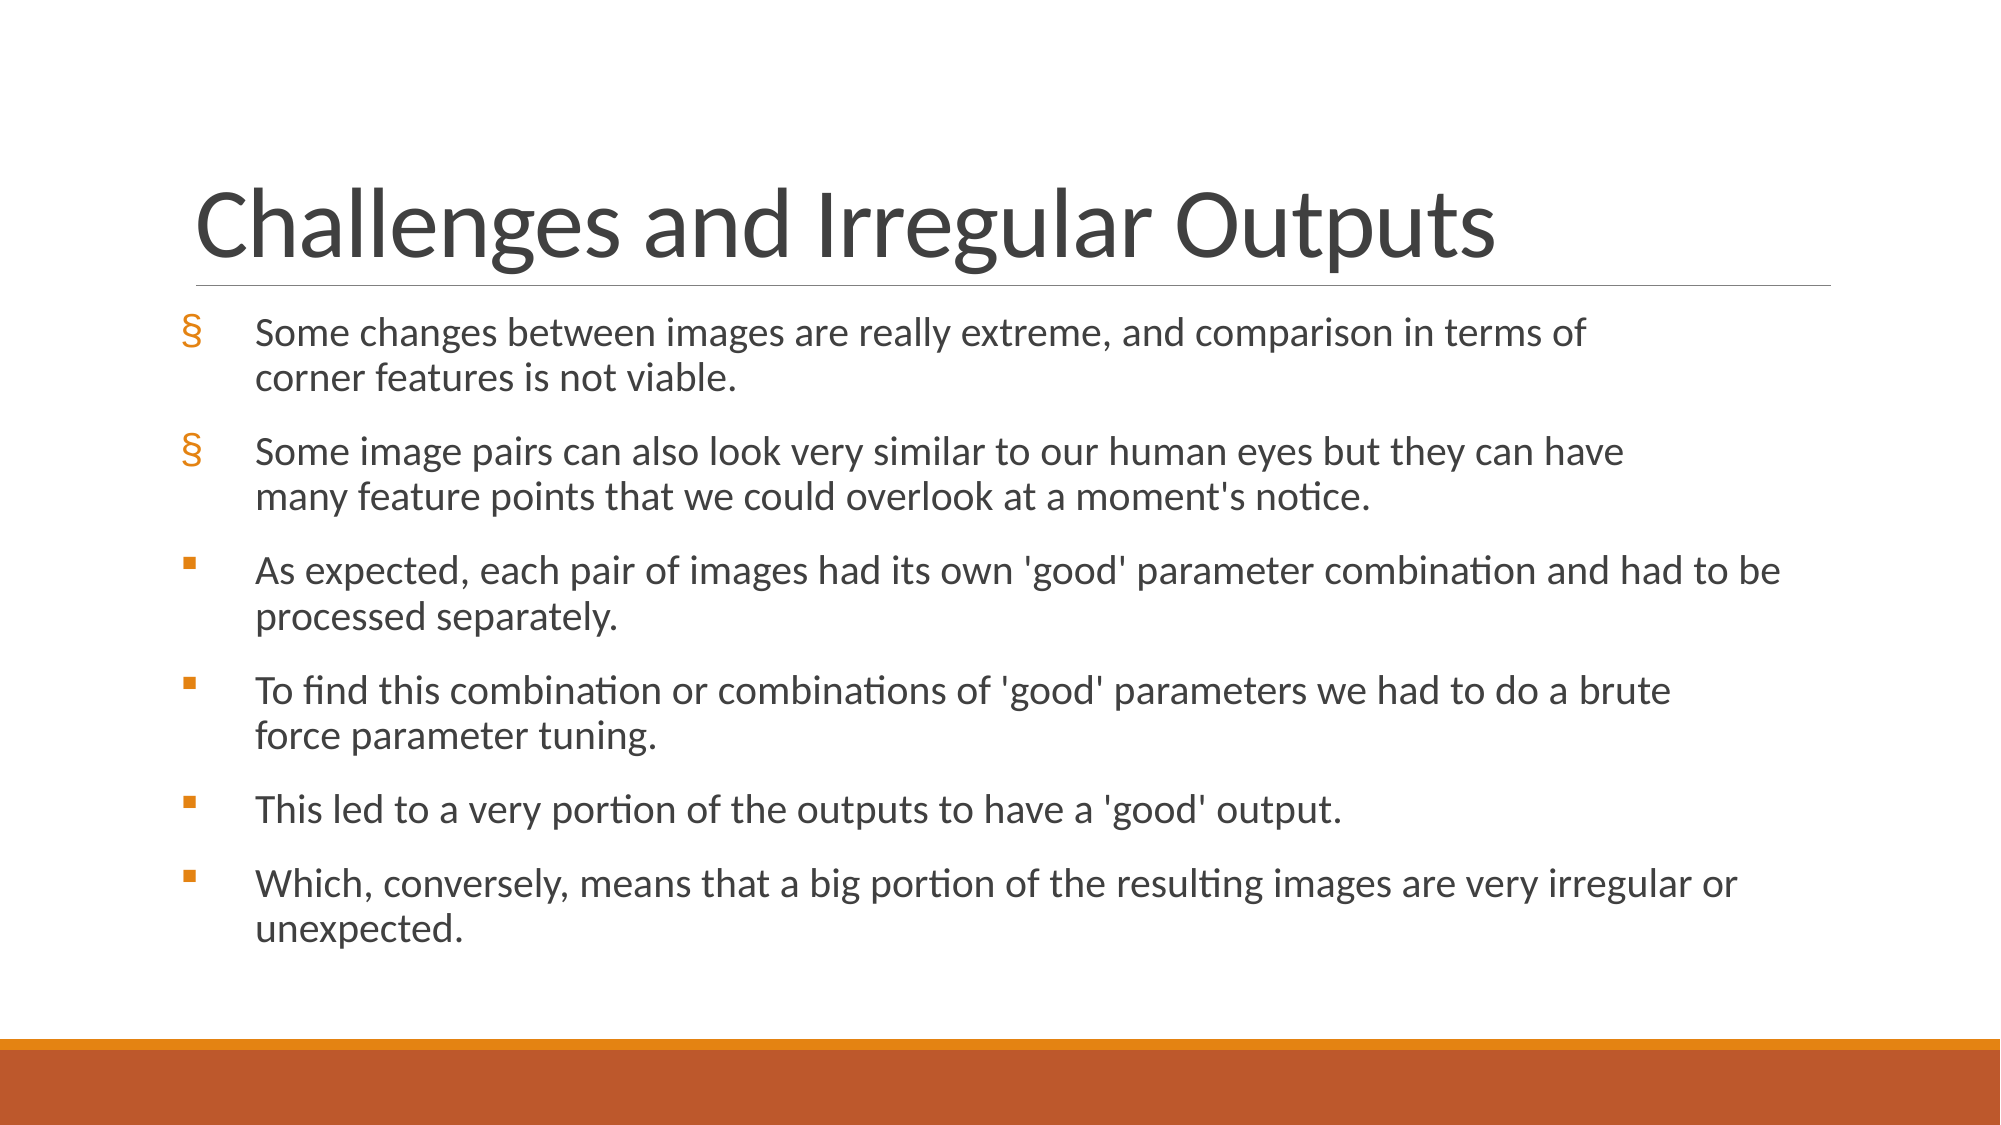

# Challenges and Irregular Outputs
Some changes between images are really extreme, and comparison in terms of corner features is not viable.
Some image pairs can also look very similar to our human eyes but they can have many feature points that we could overlook at a moment's notice.
As expected, each pair of images had its own 'good' parameter combination and had to be processed separately.
To find this combination or combinations of 'good' parameters we had to do a brute force parameter tuning.
This led to a very portion of the outputs to have a 'good' output.
Which, conversely, means that a big portion of the resulting images are very irregular or unexpected.